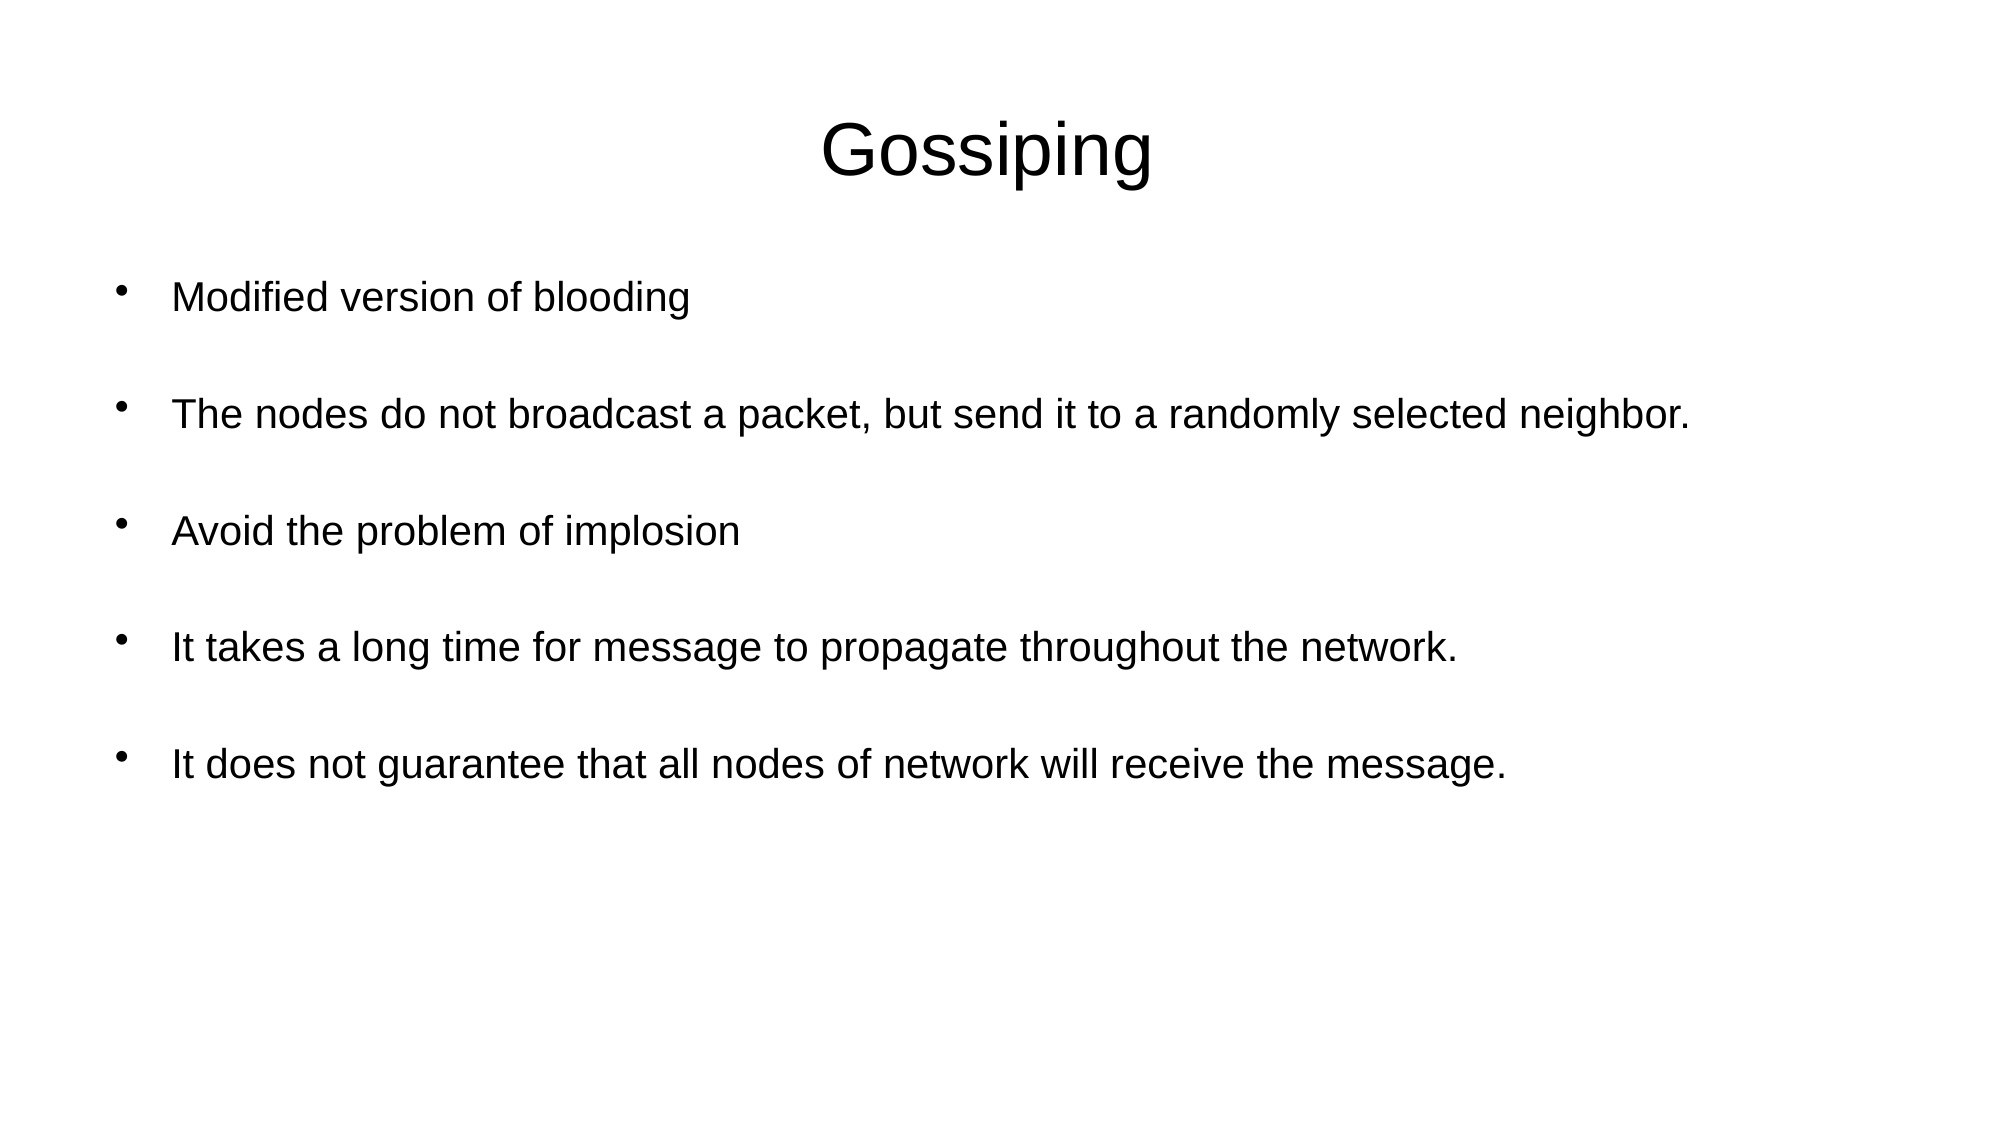

# Gossiping
Modified version of blooding

The nodes do not broadcast a packet, but send it to a randomly selected neighbor.

Avoid the problem of implosion

It takes a long time for message to propagate throughout the network.

It does not guarantee that all nodes of network will receive the message.